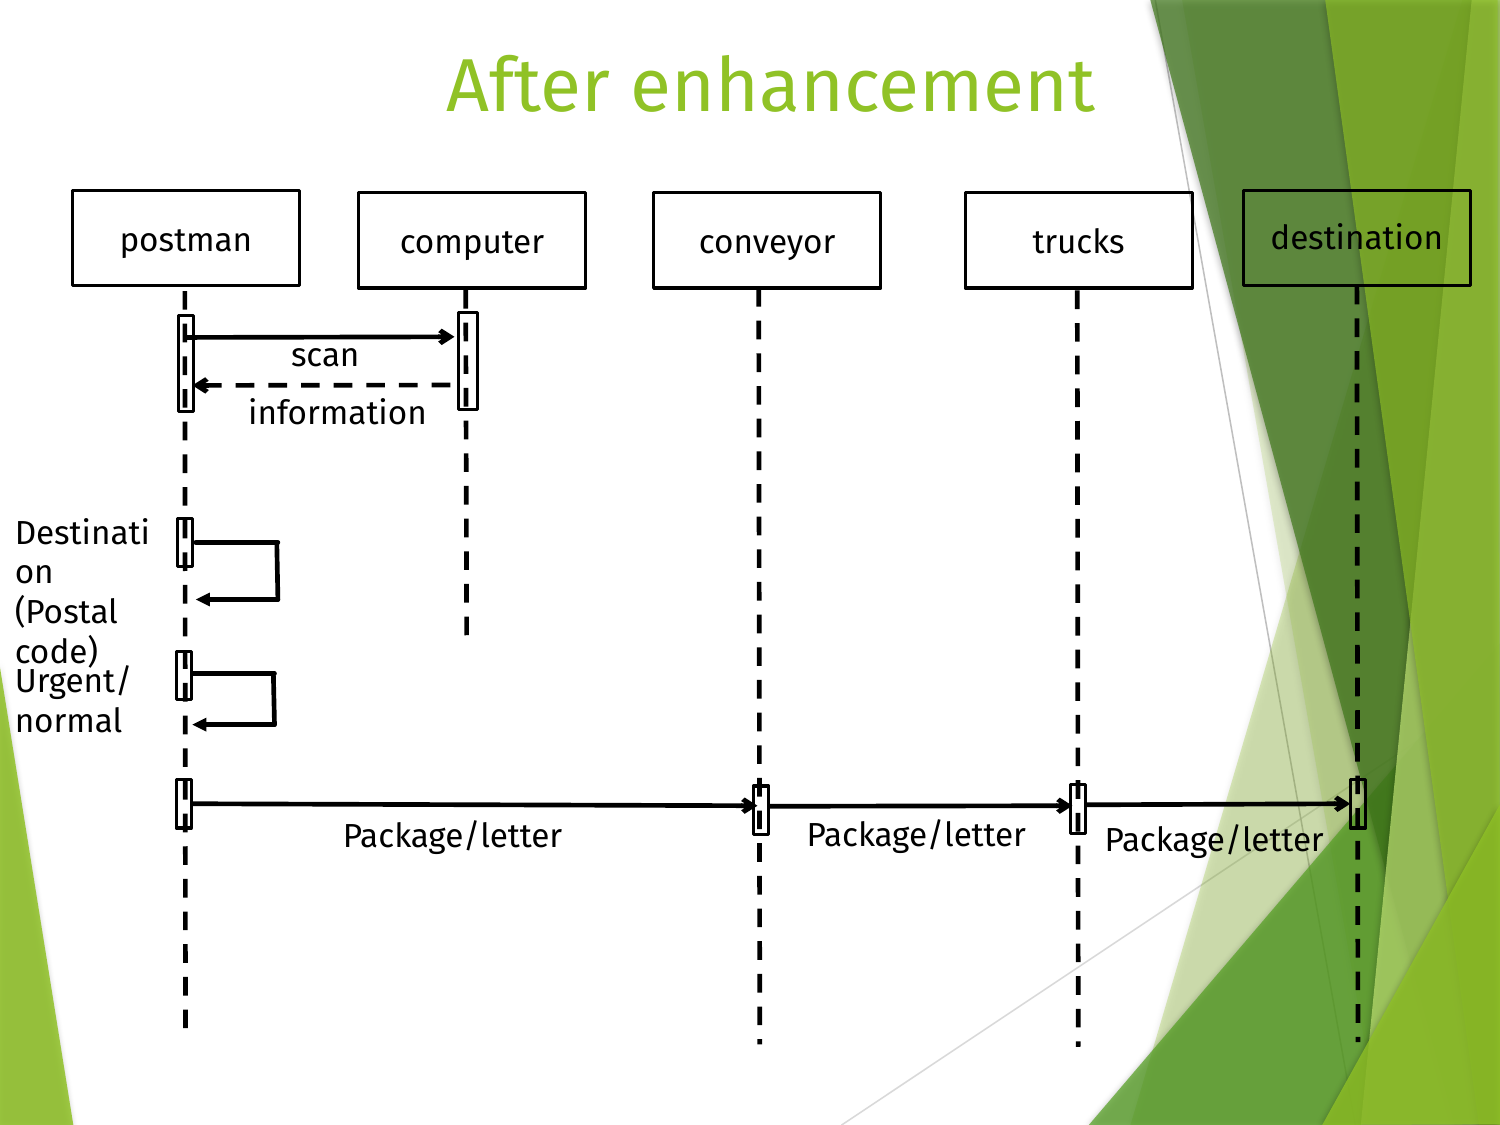

# After enhancement
postman

computer
trucks
conveyor
destination

scan
information
Destination
(Postal code)

Urgent/normal

Package/letter
Package/letter
Package/letter